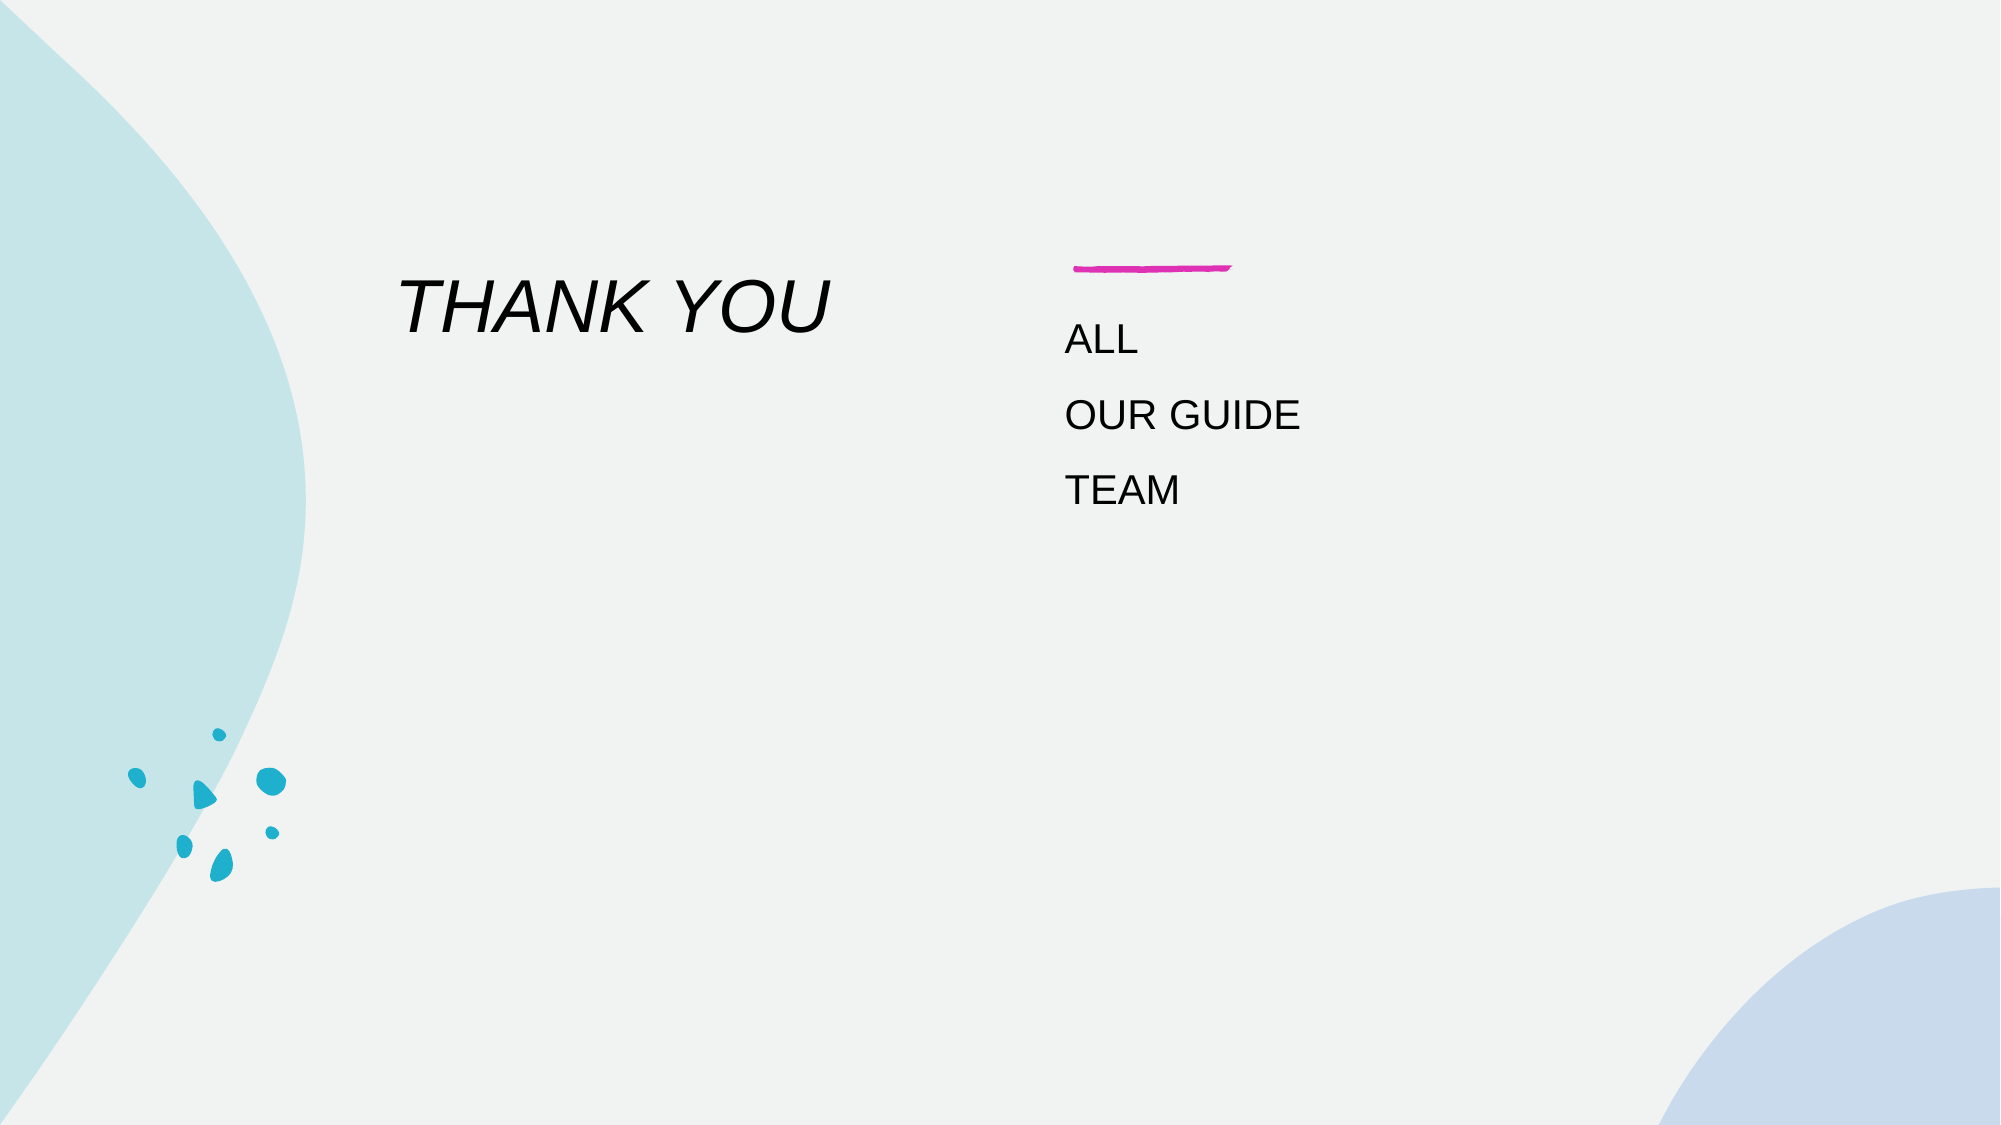

# THANK YOU

ALL
OUR GUIDE
TEAM